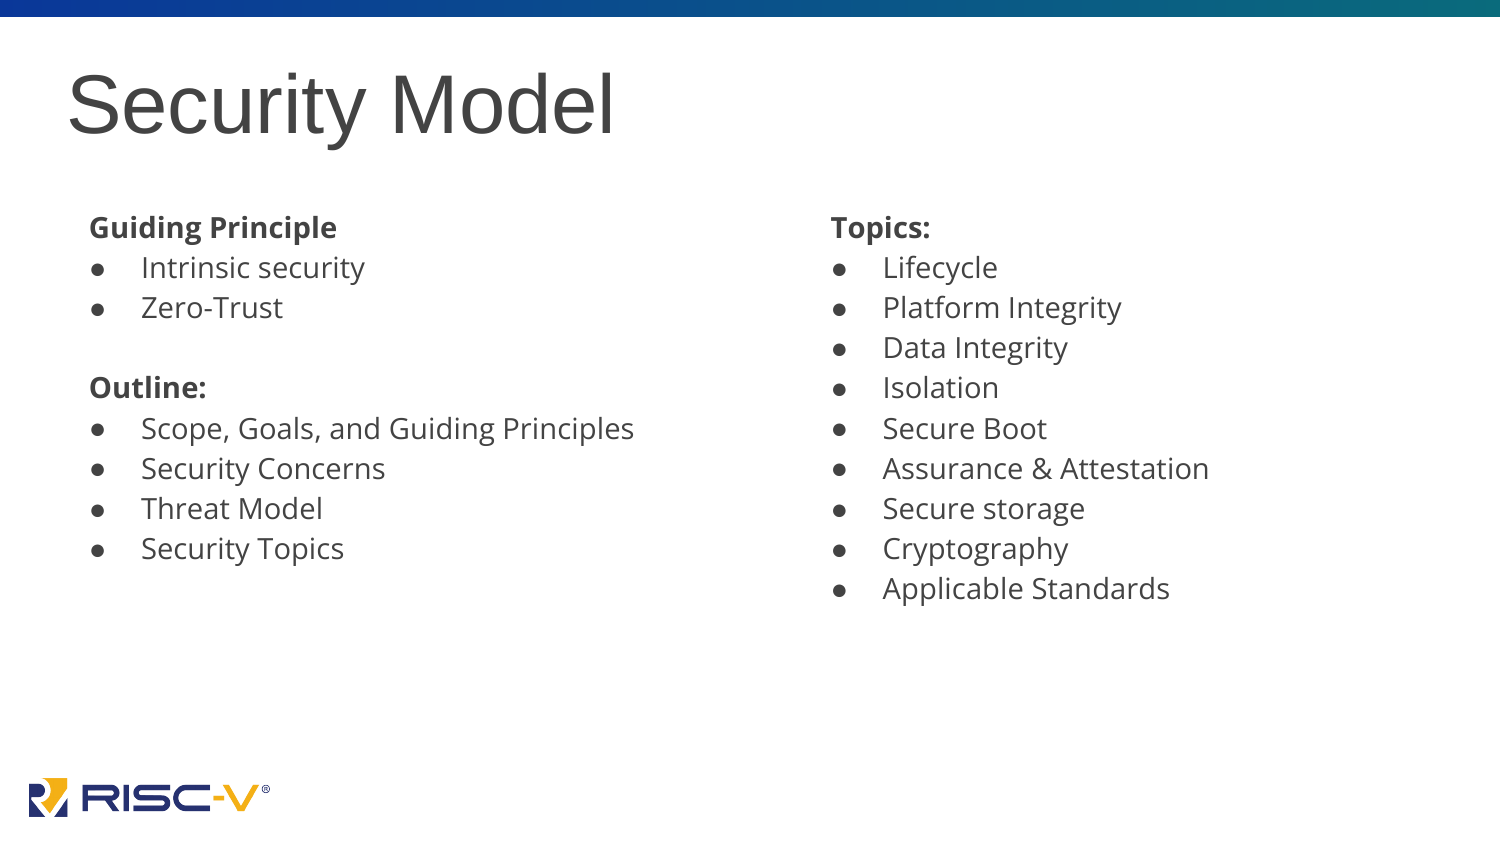

# Security Model
Guiding Principle
Intrinsic security
Zero-Trust

Outline:
Scope, Goals, and Guiding Principles
Security Concerns
Threat Model
Security Topics

Topics:
Lifecycle
Platform Integrity
Data Integrity
Isolation
Secure Boot
Assurance & Attestation
Secure storage
Cryptography
Applicable Standards